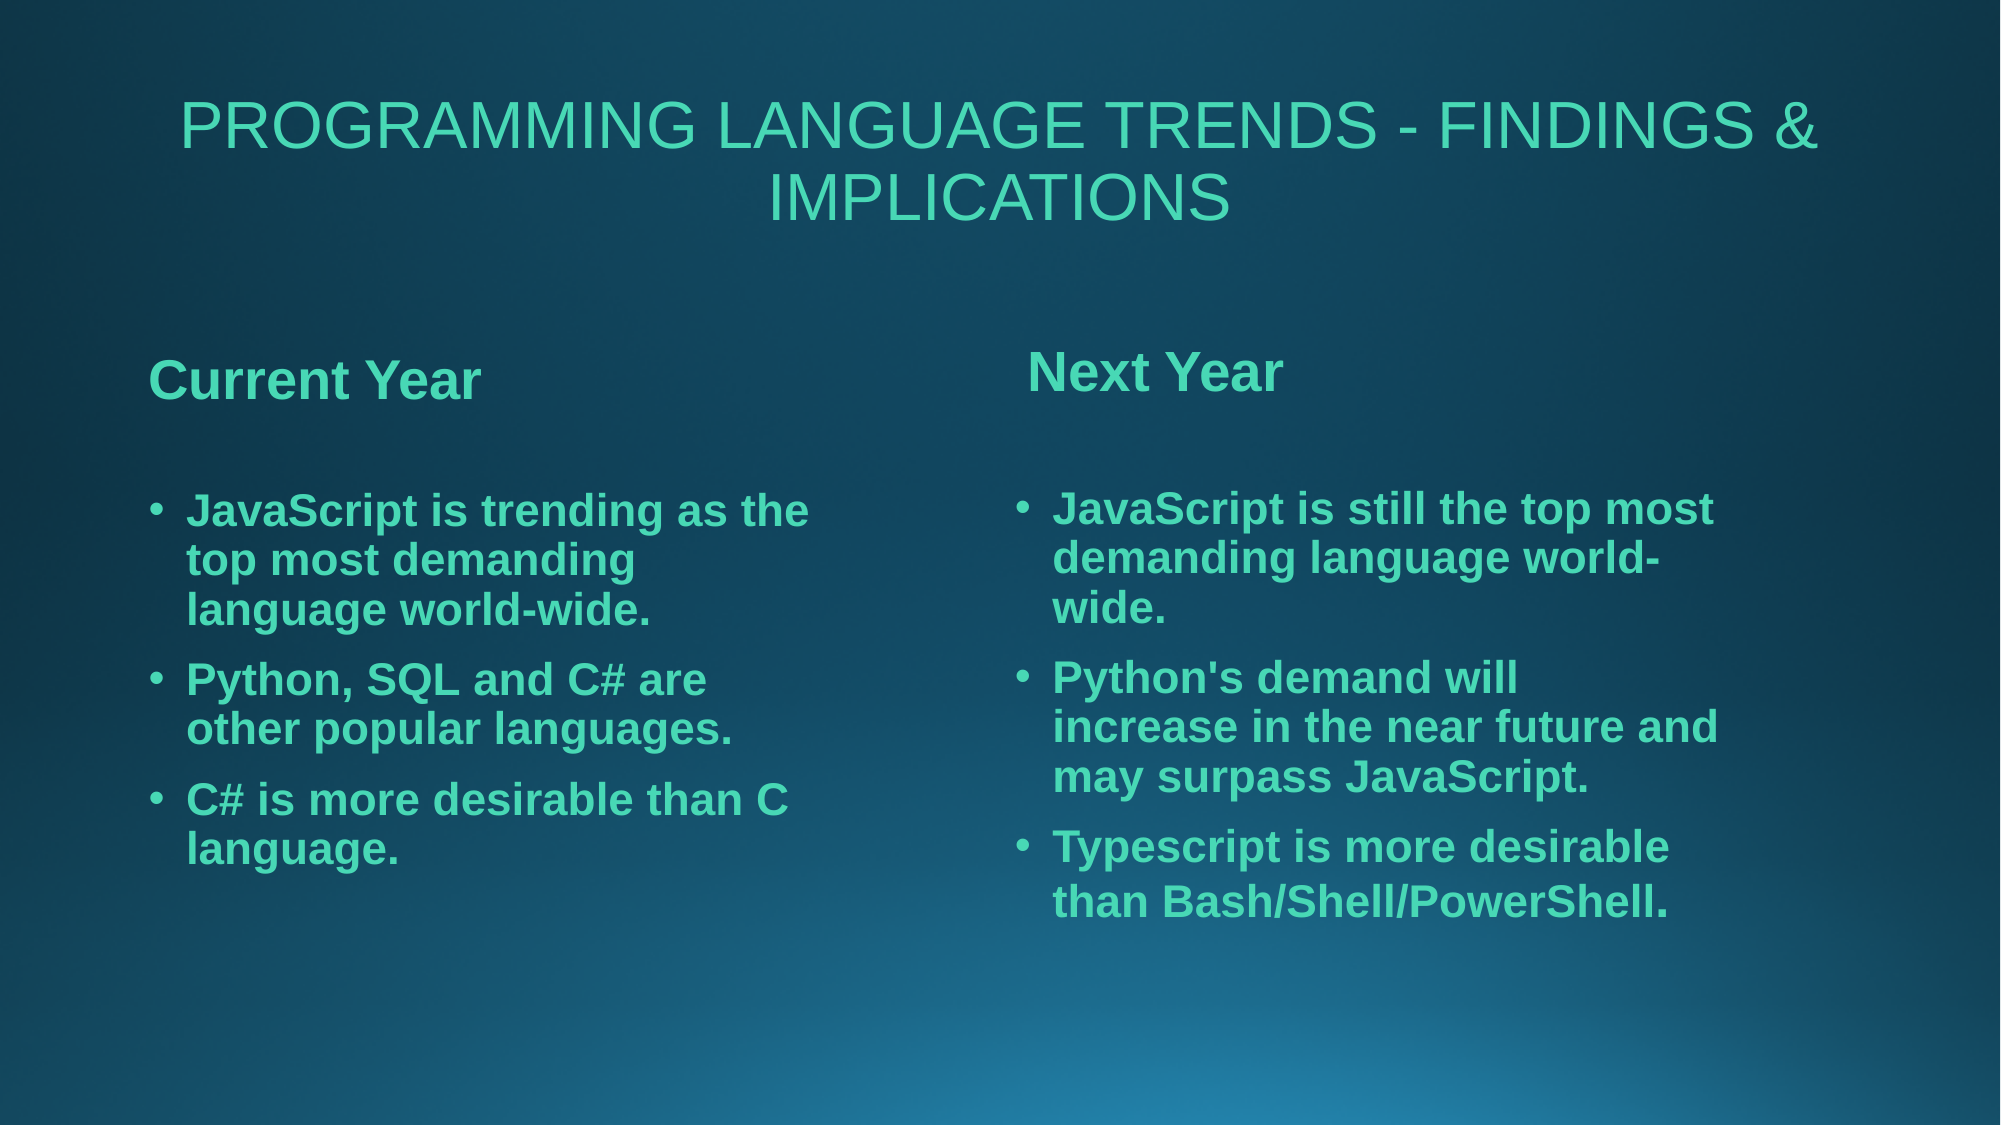

# PROGRAMMING LANGUAGE TRENDS - FINDINGS & IMPLICATIONS
Next Year
Current Year
JavaScript is still the top most demanding language world-wide.
Python's demand will increase in the near future and may surpass JavaScript.
Typescript is more desirable than Bash/Shell/PowerShell.
JavaScript is trending as the top most demanding language world-wide.
Python, SQL and C# are other popular languages.
C# is more desirable than C language.